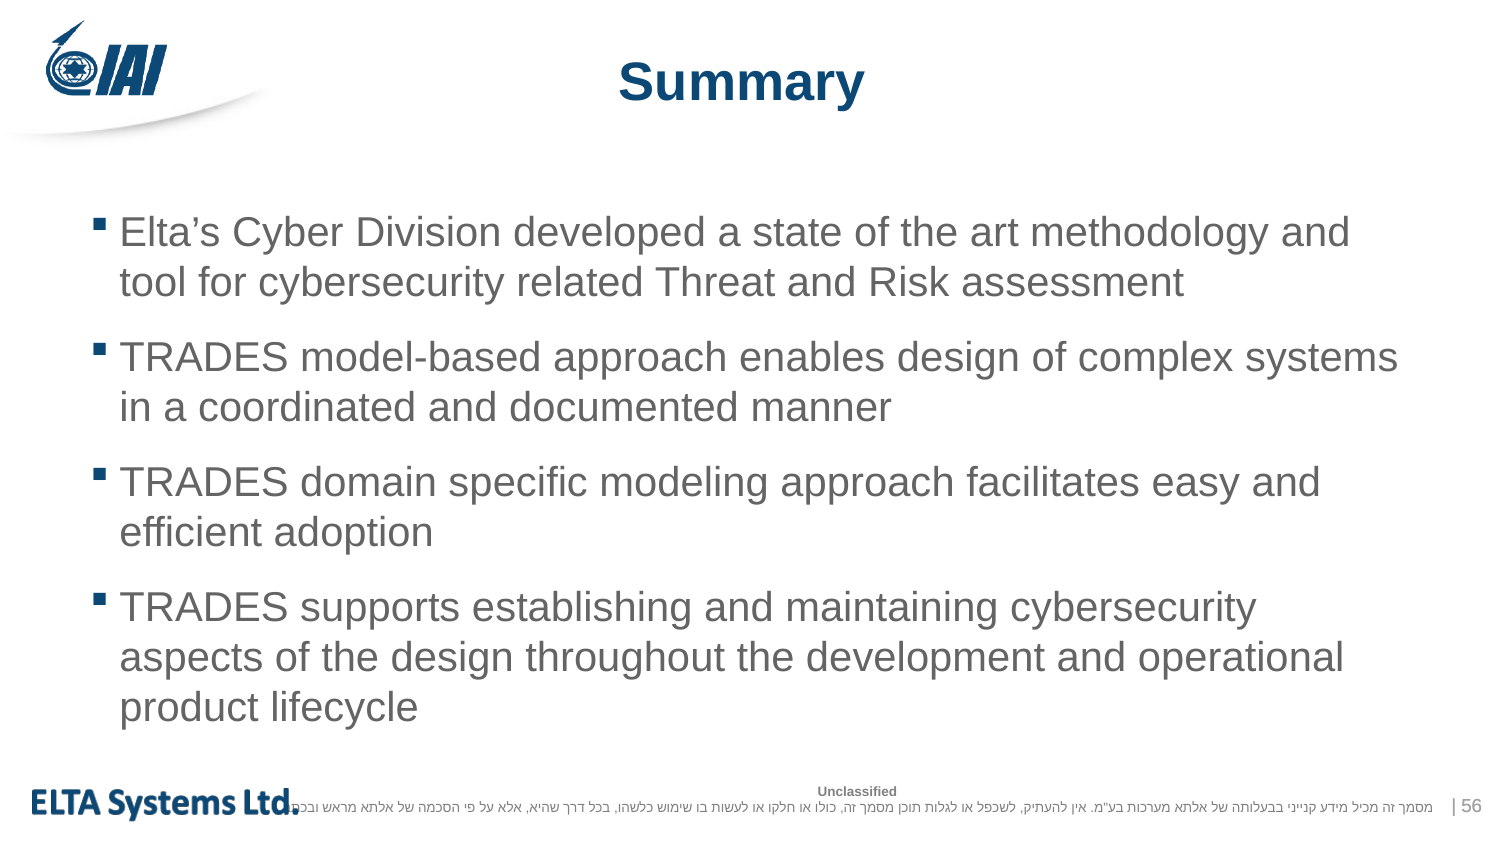

# Summary
Elta’s Cyber Division developed a state of the art methodology and tool for cybersecurity related Threat and Risk assessment
TRADES model-based approach enables design of complex systems in a coordinated and documented manner
TRADES domain specific modeling approach facilitates easy and efficient adoption
TRADES supports establishing and maintaining cybersecurity aspects of the design throughout the development and operational product lifecycle